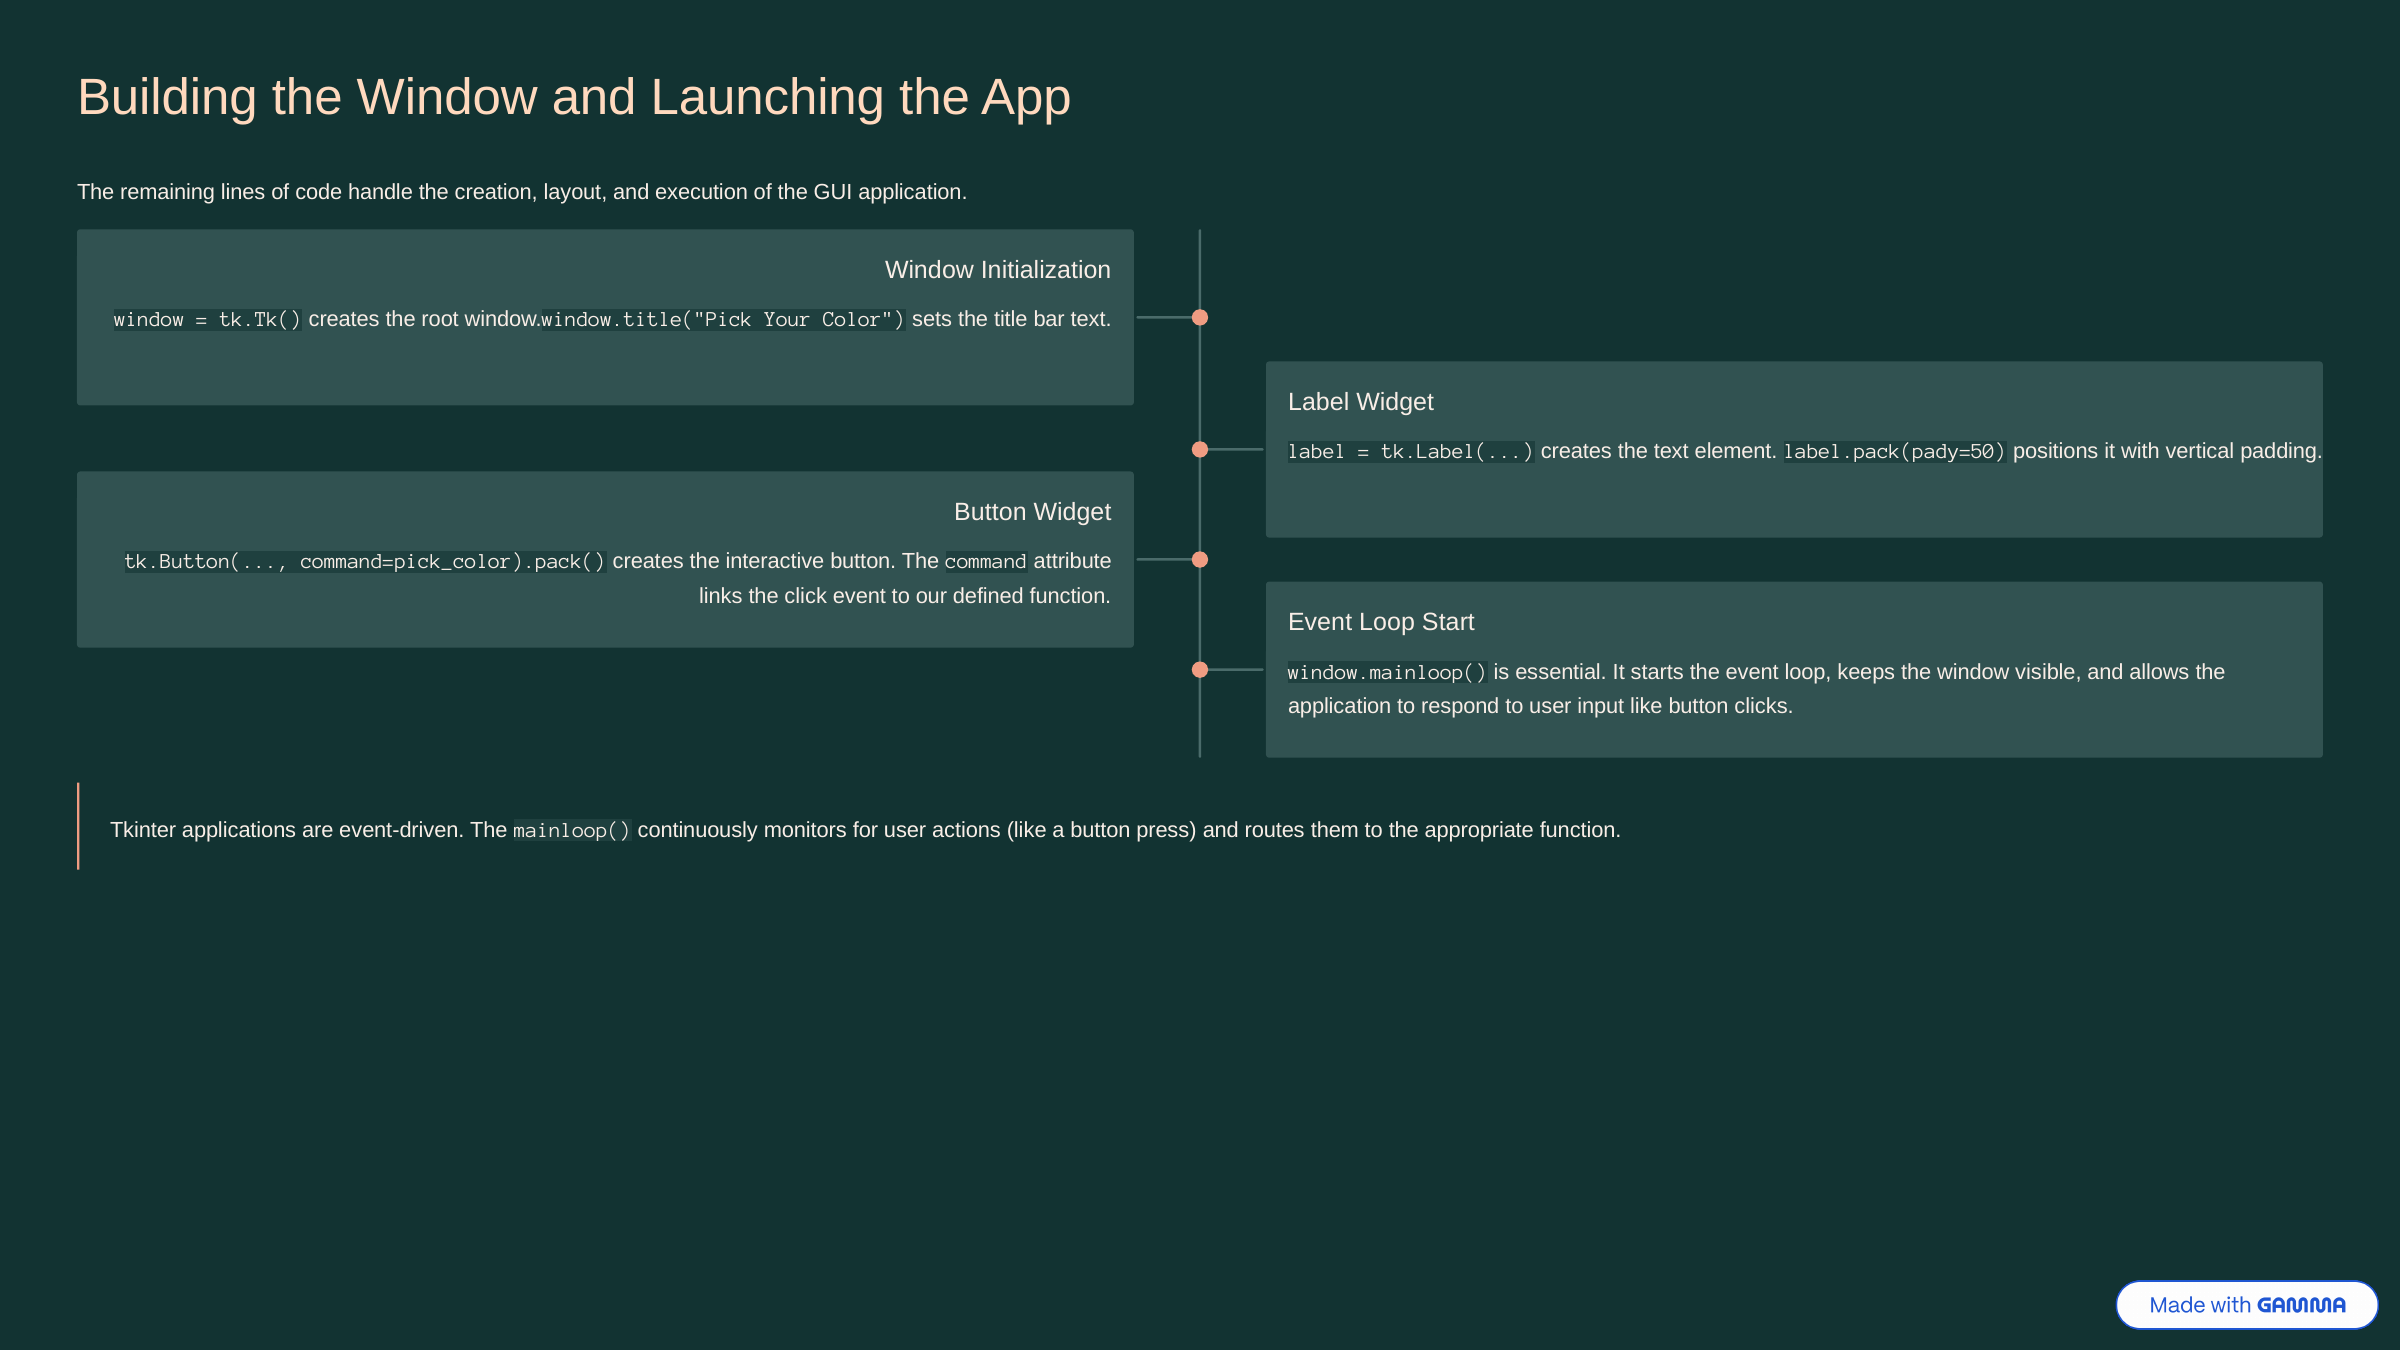

Building the Window and Launching the App
The remaining lines of code handle the creation, layout, and execution of the GUI application.

Window Initialization
window = tk.Tk() creates the root window.window.title("Pick Your Color") sets the title bar text.

Label Widget
label = tk.Label(...) creates the text element. label.pack(pady=50) positions it with vertical padding.

Button Widget
tk.Button(..., command=pick_color).pack() creates the interactive button. The command attribute links the click event to our defined function.

Event Loop Start
window.mainloop() is essential. It starts the event loop, keeps the window visible, and allows the application to respond to user input like button clicks.

Tkinter applications are event-driven. The mainloop() continuously monitors for user actions (like a button press) and routes them to the appropriate function.